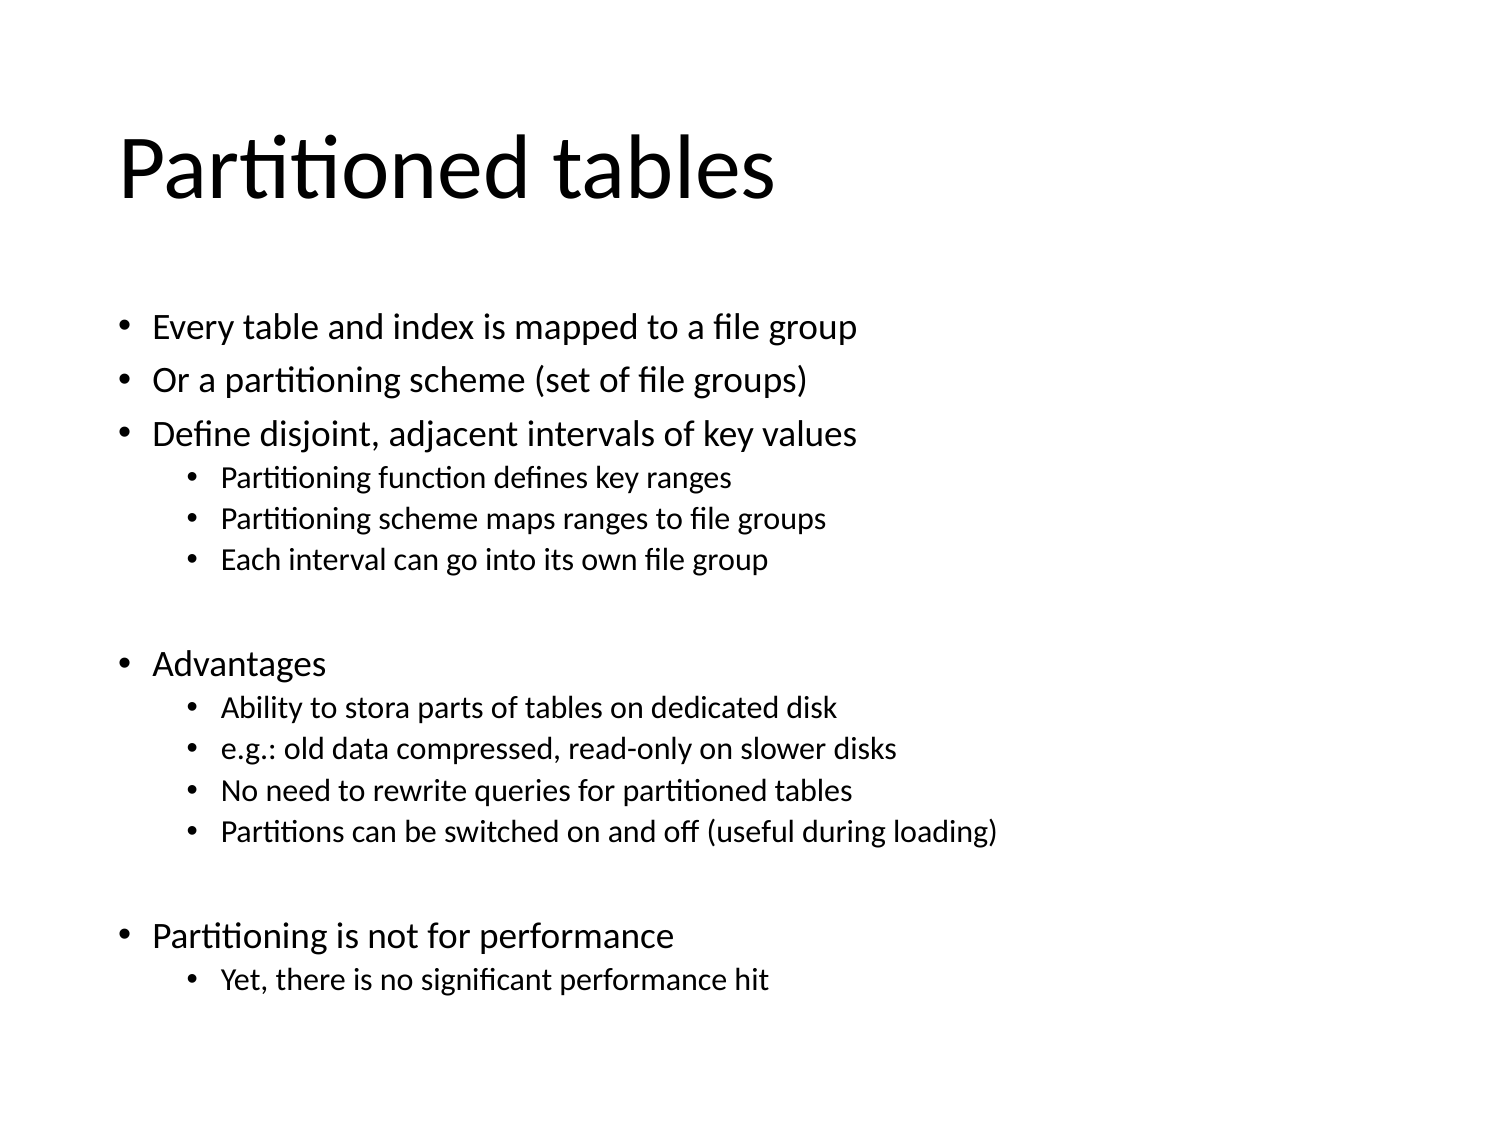

# Partitioned tables
Every table and index is mapped to a file group
Or a partitioning scheme (set of file groups)
Define disjoint, adjacent intervals of key values
Partitioning function defines key ranges
Partitioning scheme maps ranges to file groups
Each interval can go into its own file group

Advantages
Ability to stora parts of tables on dedicated disk
e.g.: old data compressed, read-only on slower disks
No need to rewrite queries for partitioned tables
Partitions can be switched on and off (useful during loading)

Partitioning is not for performance
Yet, there is no significant performance hit